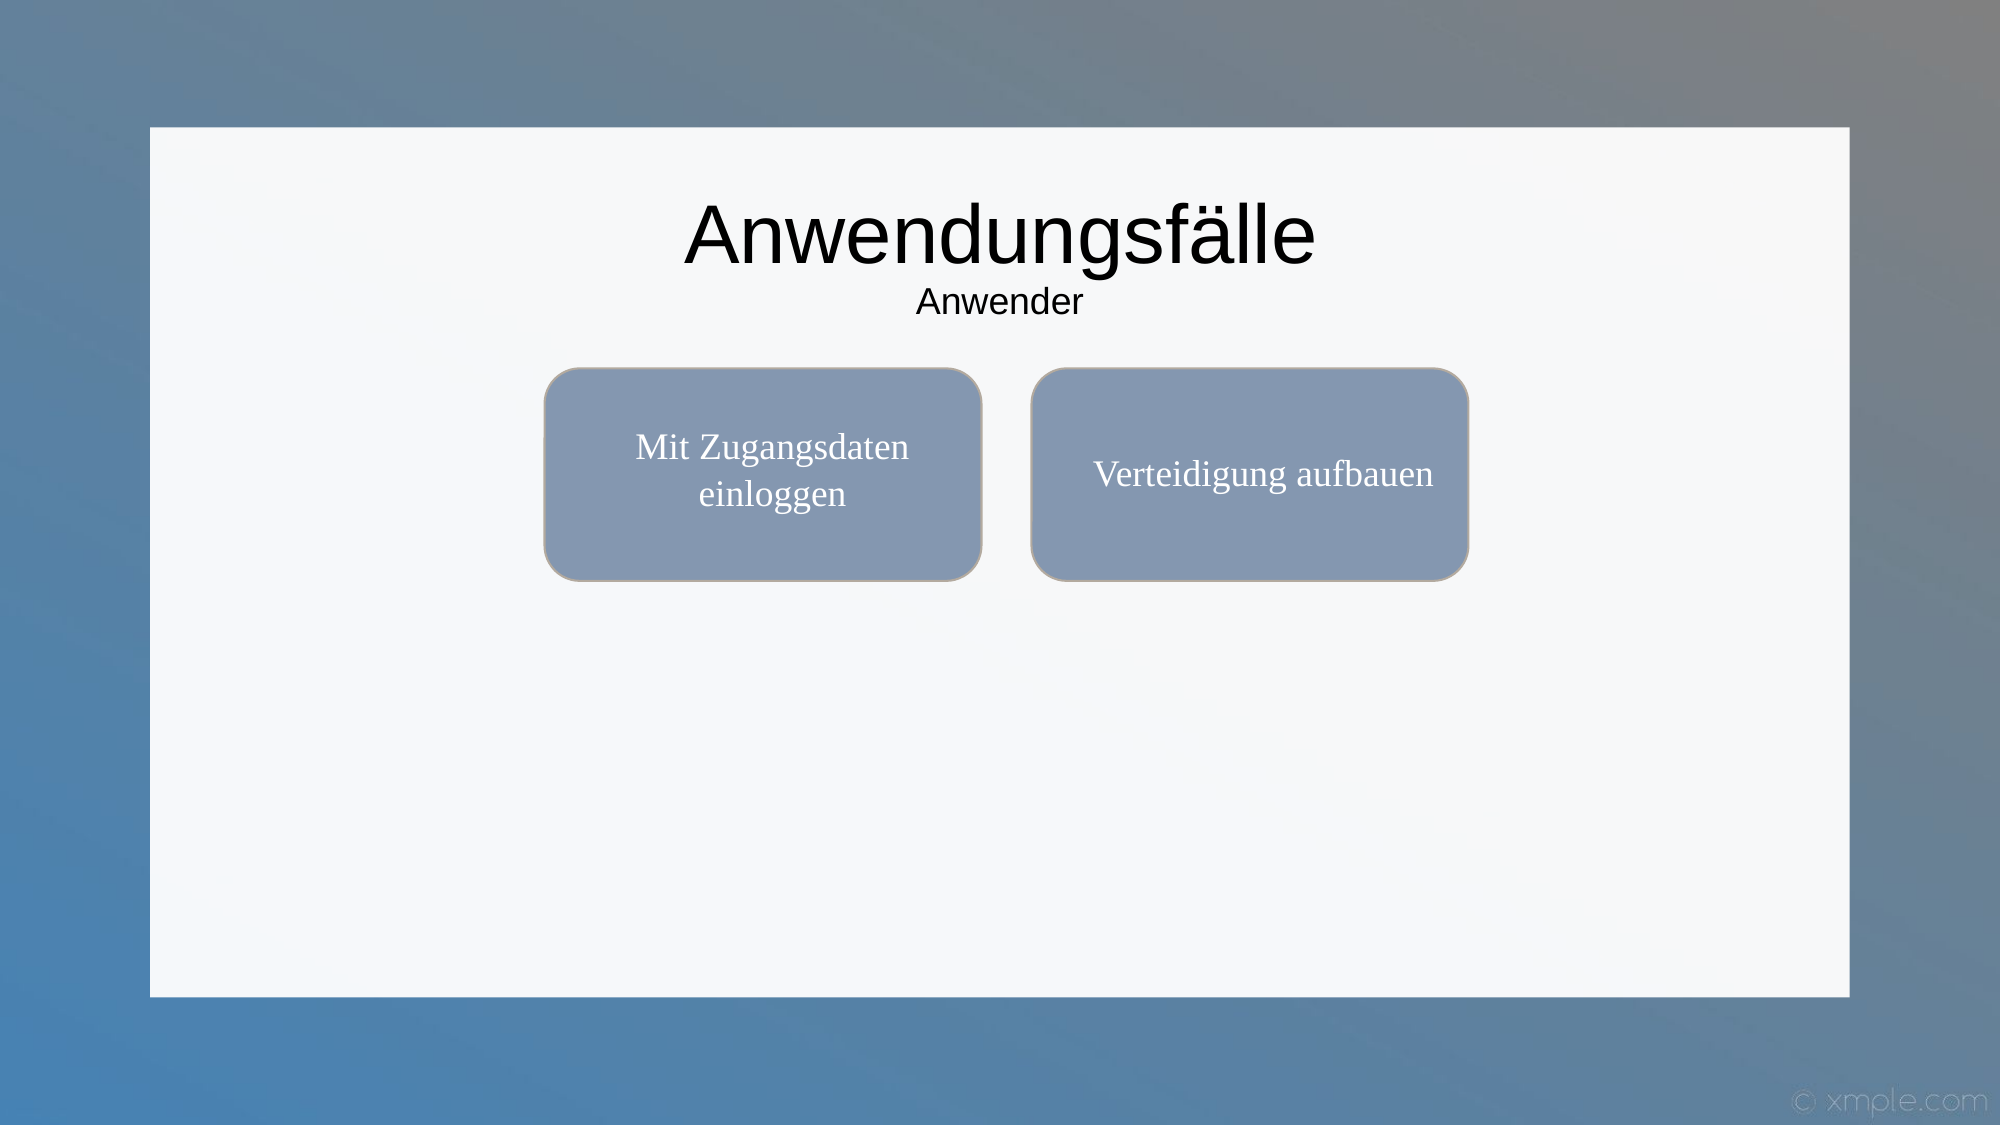

Anwendungsfälle
Anwender

Mit Zugangsdaten einloggen
Verteidigung aufbauen